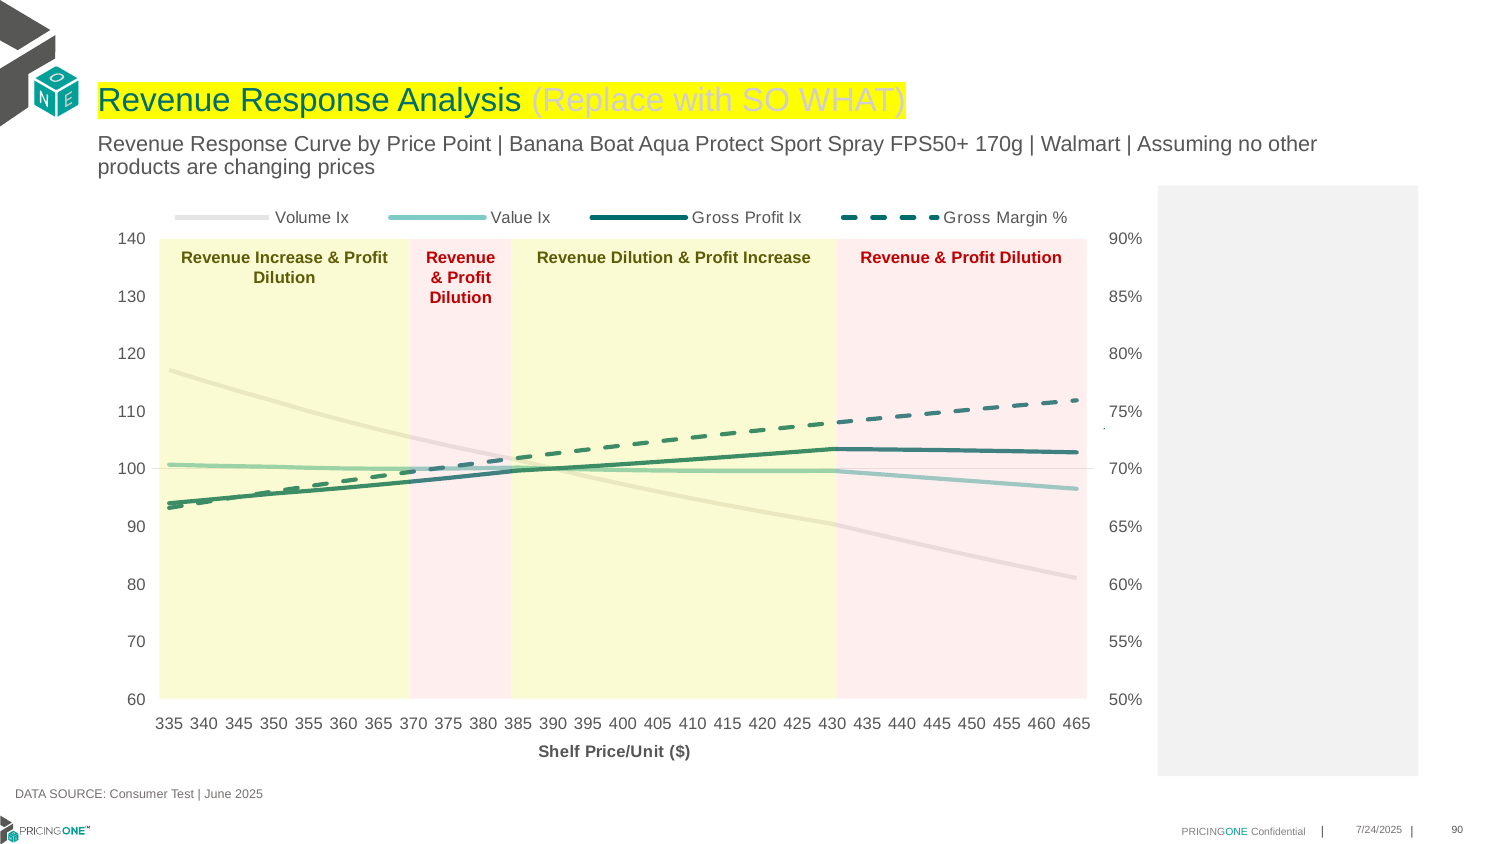

# Revenue Response Analysis (Replace with SO WHAT)

Revenue Response Curve by Price Point | Banana Boat Aqua Protect Sport Spray FPS50+ 170g | Walmart | Assuming no other products are changing prices

### Chart:

| Category | Volume Ix | Value Ix | Gross Profit Ix | Gross Margin % |
|---|---|---|---|---|
| 335 | 117.12967238021083 | 100.6704841722924 | 93.9602802503618 | 0.6658057570744889 |
| 340 | 115.23935949118491 | 100.51775152350982 | 94.51620513207412 | 0.6707203782939816 |
| 345 | 113.43922347089537 | 100.39651571972475 | 95.07972638699877 | 0.6754925467245035 |
| 350 | 111.72155557929644 | 100.30331021914331 | 95.64910913924606 | 0.6801283674855821 |
| 355 | 109.96277743170799 | 100.12938042674197 | 96.12077991996632 | 0.6846336017463485 |
| 360 | 108.32288564074688 | 100.0202388773877 | 96.63525448936471 | 0.6890136906109826 |
| 365 | 106.78743555867653 | 99.96692005092778 | 97.18580066384993 | 0.6932737770409692 |
| 370 | 105.34423972549452 | 99.96186248003906 | 97.766742070827 | 0.697418725999875 |
| 375 | 103.98297223510657 | 99.99867234717453 | 98.37328681027897 | 0.7014531429865433 |
| 380 | 102.69484604851212 | 100.07192787198733 | 99.0013837523923 | 0.7053813911051414 |
| 385 | 101.47234966198131 | 100.17701758457649 | 99.64760230612002 | 0.7092076068050747 |
| 390 | 100.0 | 100.0 | 100.0 | 0.7129357144101377 |
| 395 | 98.59927525708389 | 99.85793338123867 | 100.37235696273619 | 0.7165694395441866 |
| 400 | 97.26435720558564 | 99.74759045534643 | 100.76250974116138 | 0.7201123215498844 |
| 405 | 95.99005357372072 | 99.66609737433478 | 101.16853609721912 | 0.7235677249875401 |
| 410 | 94.7717174202865 | 99.61088882711937 | 101.58872486513917 | 0.7269388502925701 |
| 415 | 93.60517819650698 | 99.57966942754486 | 102.02154984740406 | 0.7302287436625391 |
| 420 | 92.48668266237914 | 99.570380446159 | 102.46564719031646 | 0.7334403062379852 |
| 425 | 91.41284412767159 | 99.58117109686938 | 102.9197957572109 | 0.7365763026351853 |
| 430 | 90.38059873893344 | 99.61037371086039 | 103.38290008462288 | 0.7396393688836134 |
| 435 | 88.94597826293517 | 99.16455903605359 | 103.34138206223629 | 0.7426320198159856 |
| 440 | 87.54280811417048 | 98.71760920882929 | 103.2853732723771 | 0.7455566559544403 |
| 445 | 86.17021150197871 | 98.26972795252779 | 103.21552017253117 | 0.7484155699324803 |
| 450 | 84.8273420849644 | 97.8211093247941 | 103.13244317189931 | 0.7512109524887861 |
| 455 | 83.51338258019793 | 97.37193804299258 | 103.03673765326478 | 0.7539448980658325 |
| 460 | 82.22754346382946 | 96.92238981047227 | 102.92897495922473 | 0.7566194100433776 |
| 465 | 80.96906175468473 | 96.47263164183506 | 102.80970334359063 | 0.759236405634309 |
Revenue Increase & Profit Dilution
Revenue & Profit Dilution
Revenue Dilution & Profit Increase
Revenue & Profit Dilution

DATA SOURCE: Consumer Test | June 2025

7/24/2025
90